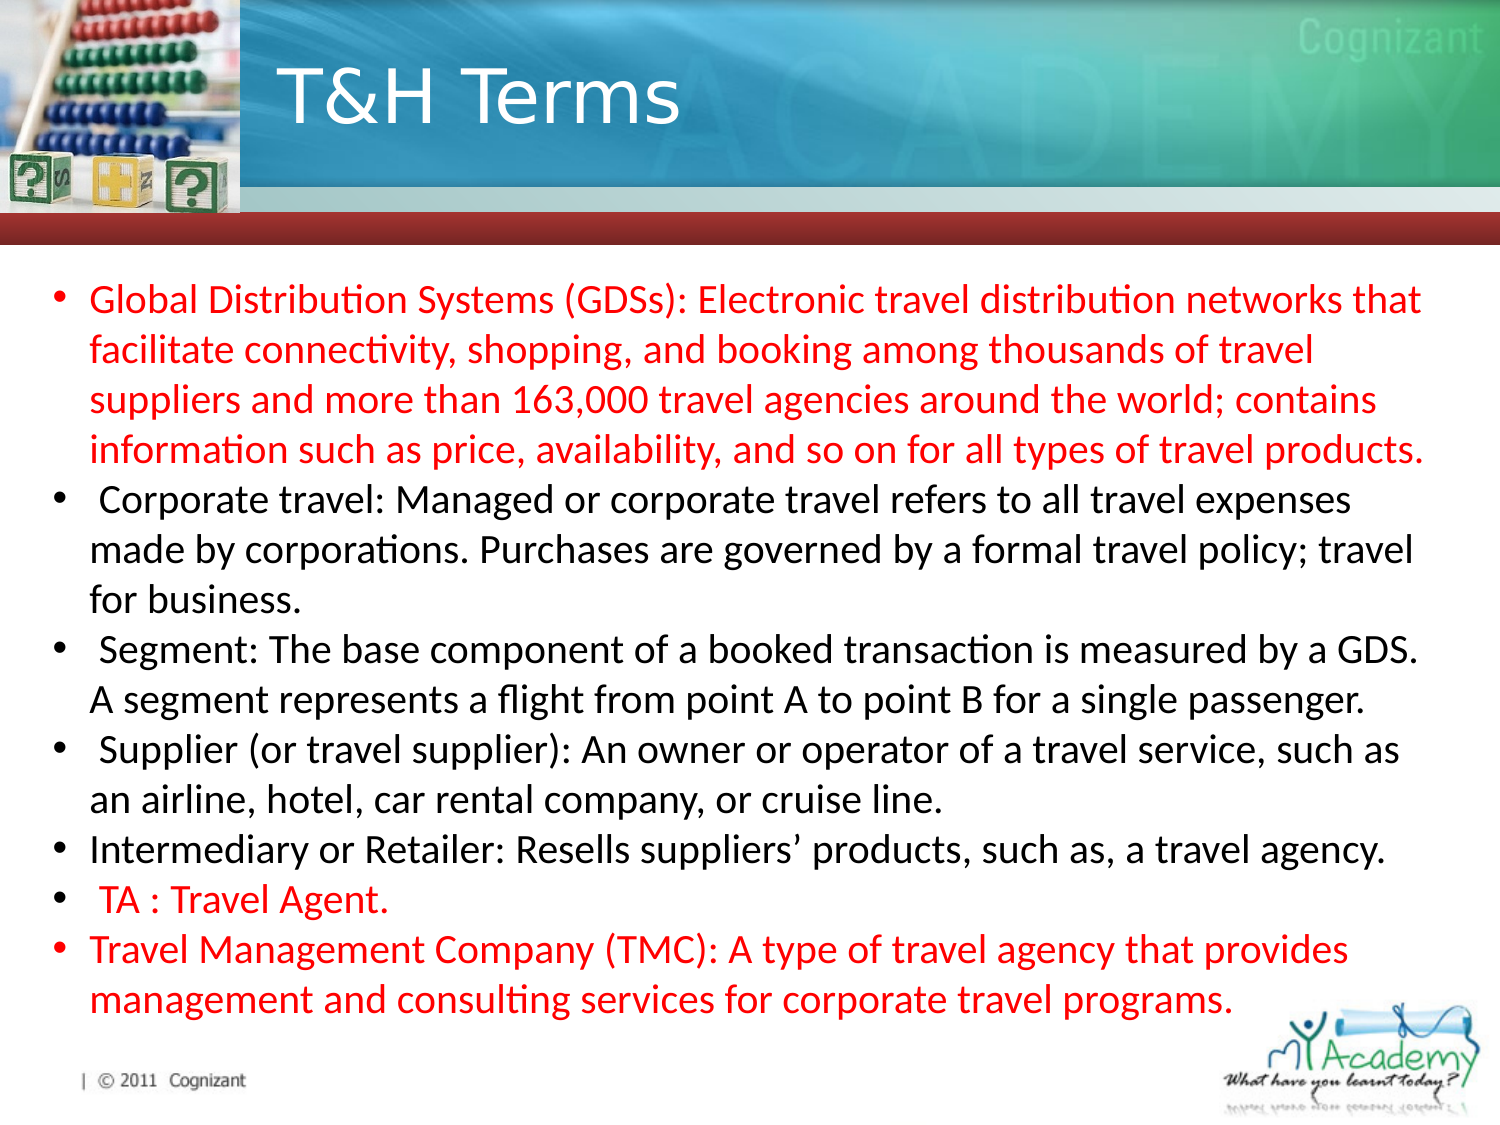

# T&H Terms
Global Distribution Systems (GDSs): Electronic travel distribution networks that facilitate connectivity, shopping, and booking among thousands of travel suppliers and more than 163,000 travel agencies around the world; contains information such as price, availability, and so on for all types of travel products.
 Corporate travel: Managed or corporate travel refers to all travel expenses made by corporations. Purchases are governed by a formal travel policy; travel for business.
 Segment: The base component of a booked transaction is measured by a GDS. A segment represents a flight from point A to point B for a single passenger.
 Supplier (or travel supplier): An owner or operator of a travel service, such as an airline, hotel, car rental company, or cruise line.
Intermediary or Retailer: Resells suppliers’ products, such as, a travel agency.
 TA : Travel Agent.
Travel Management Company (TMC): A type of travel agency that provides management and consulting services for corporate travel programs.